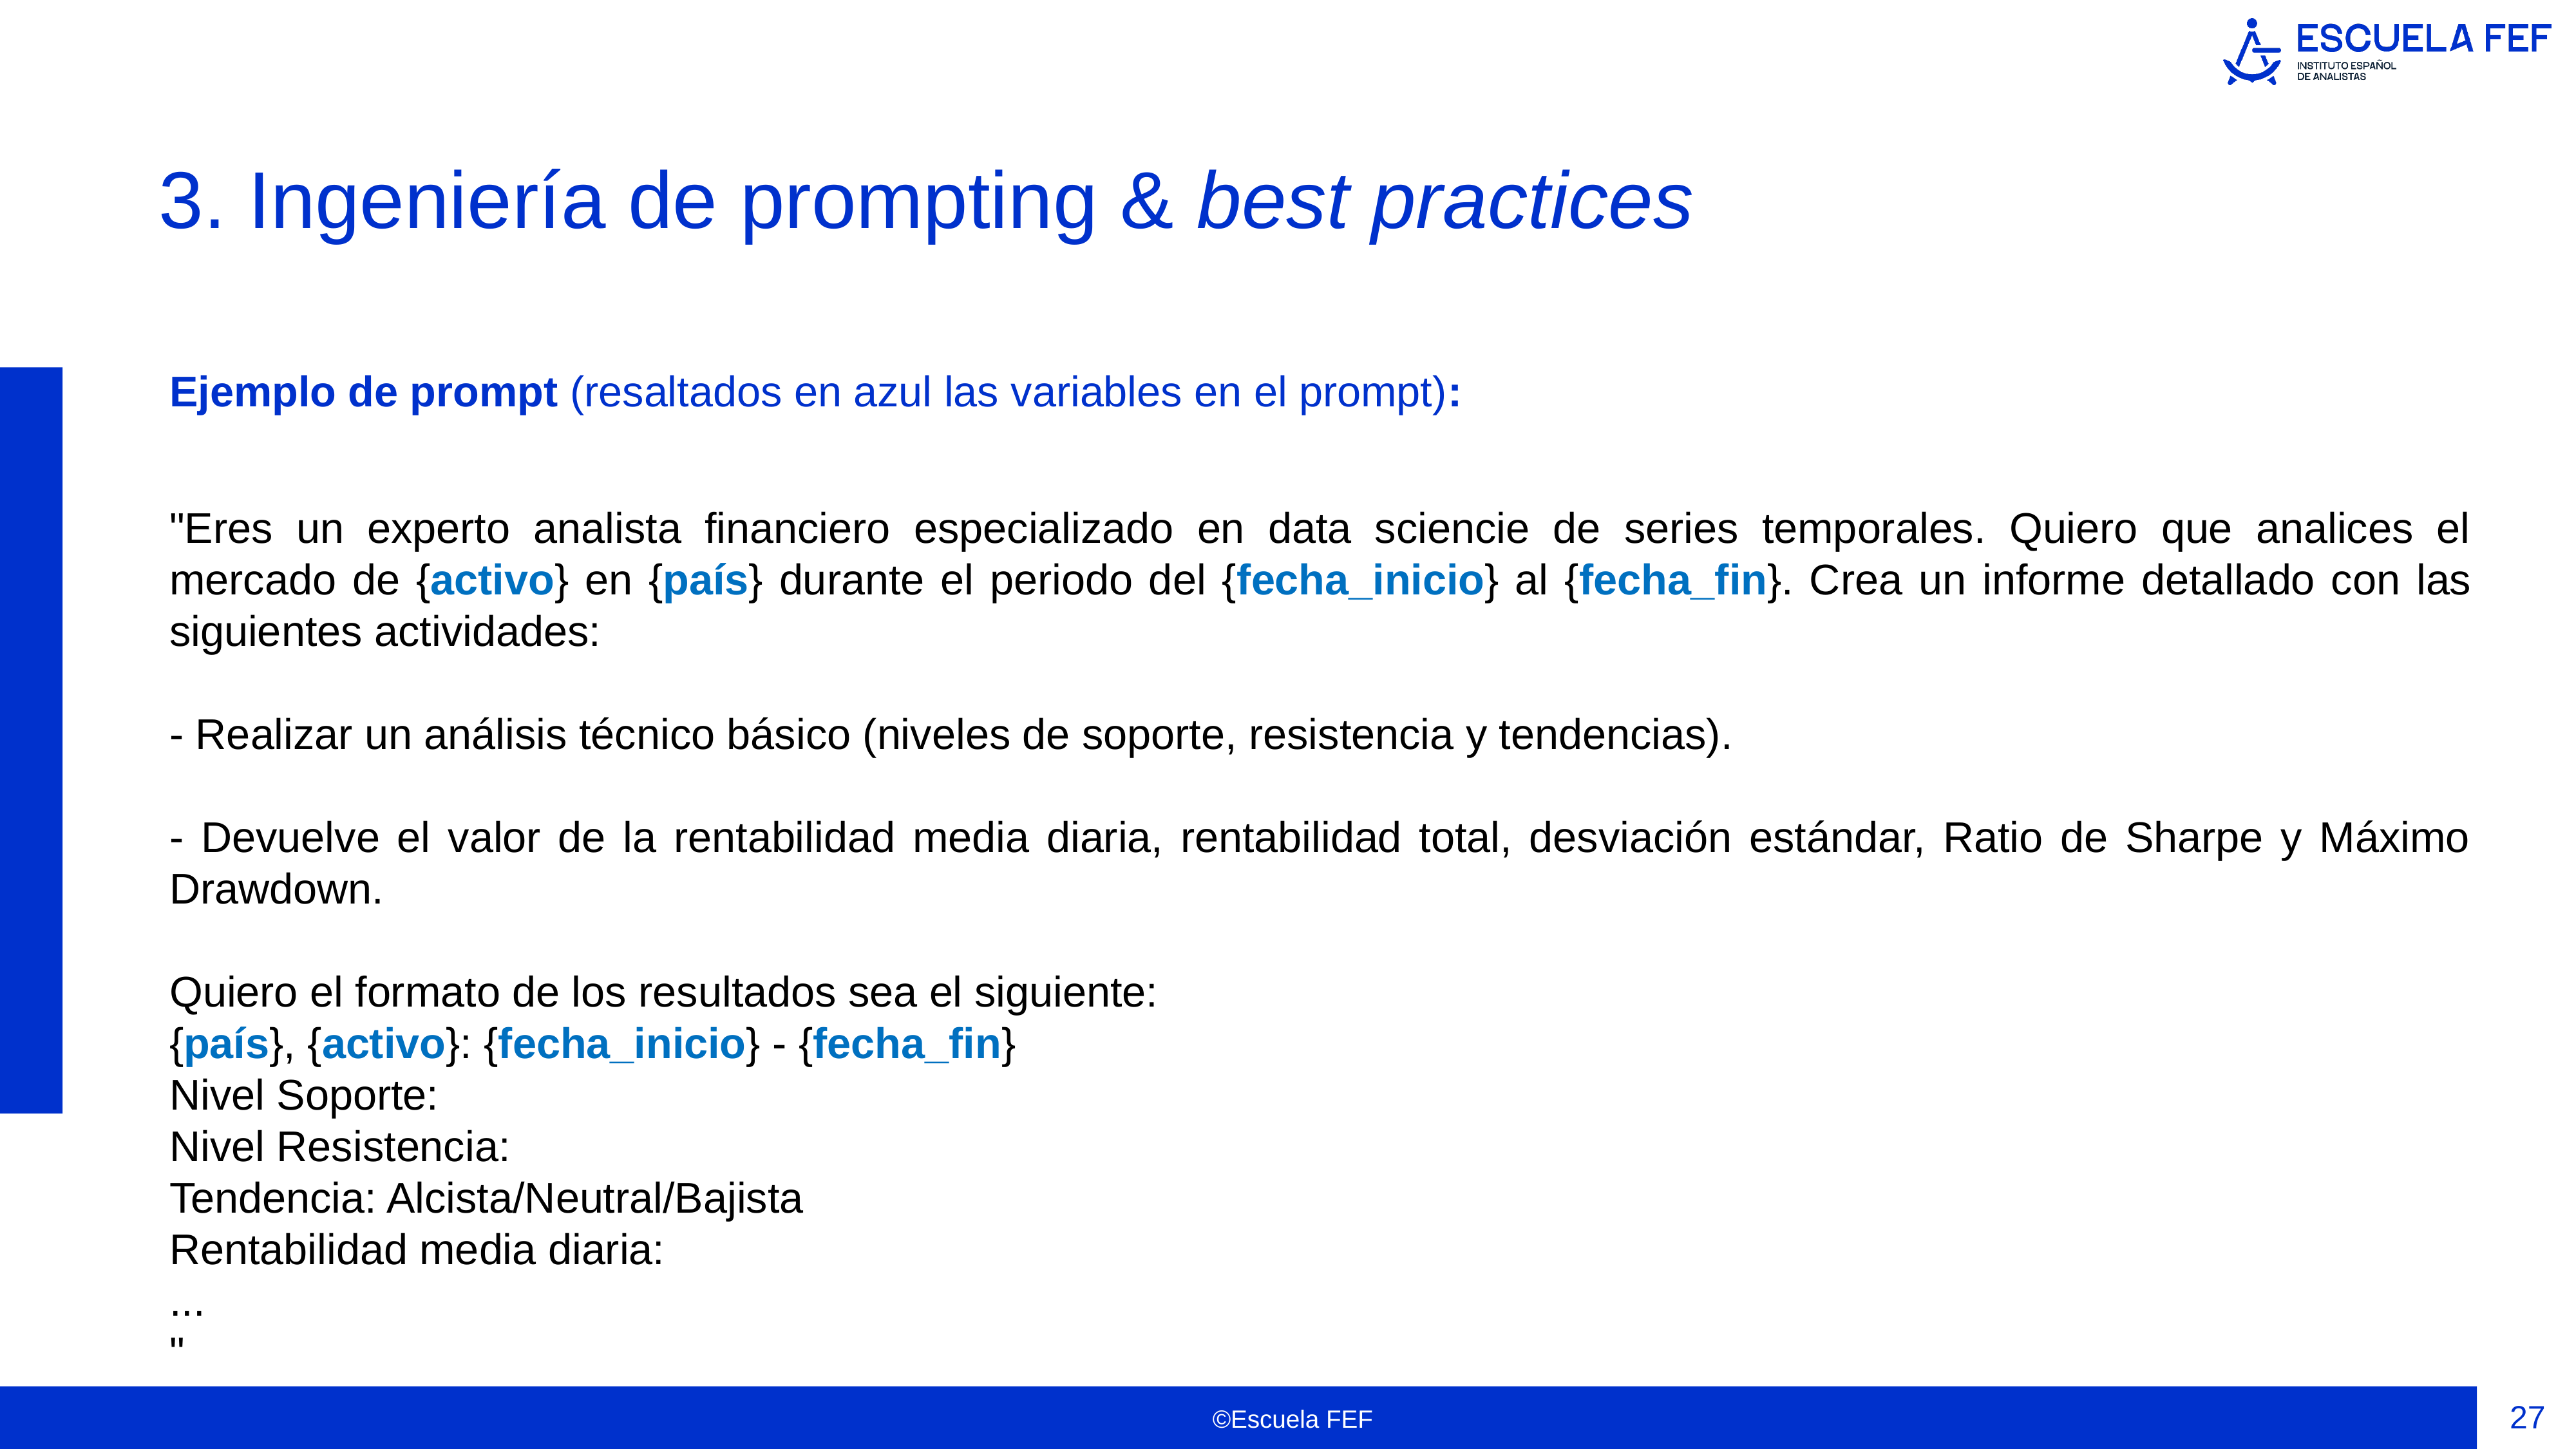

3. Ingeniería de prompting & best practices
Ejemplo de prompt (resaltados en azul las variables en el prompt):

"Eres un experto analista financiero especializado en data sciencie de series temporales. Quiero que analices el mercado de {activo} en {país} durante el periodo del {fecha_inicio} al {fecha_fin}. Crea un informe detallado con las siguientes actividades:

- Realizar un análisis técnico básico (niveles de soporte, resistencia y tendencias).

- Devuelve el valor de la rentabilidad media diaria, rentabilidad total, desviación estándar, Ratio de Sharpe y Máximo Drawdown.

Quiero el formato de los resultados sea el siguiente:
{país}, {activo}: {fecha_inicio} - {fecha_fin}
Nivel Soporte:
Nivel Resistencia:
Tendencia: Alcista/Neutral/Bajista
Rentabilidad media diaria:
...
"